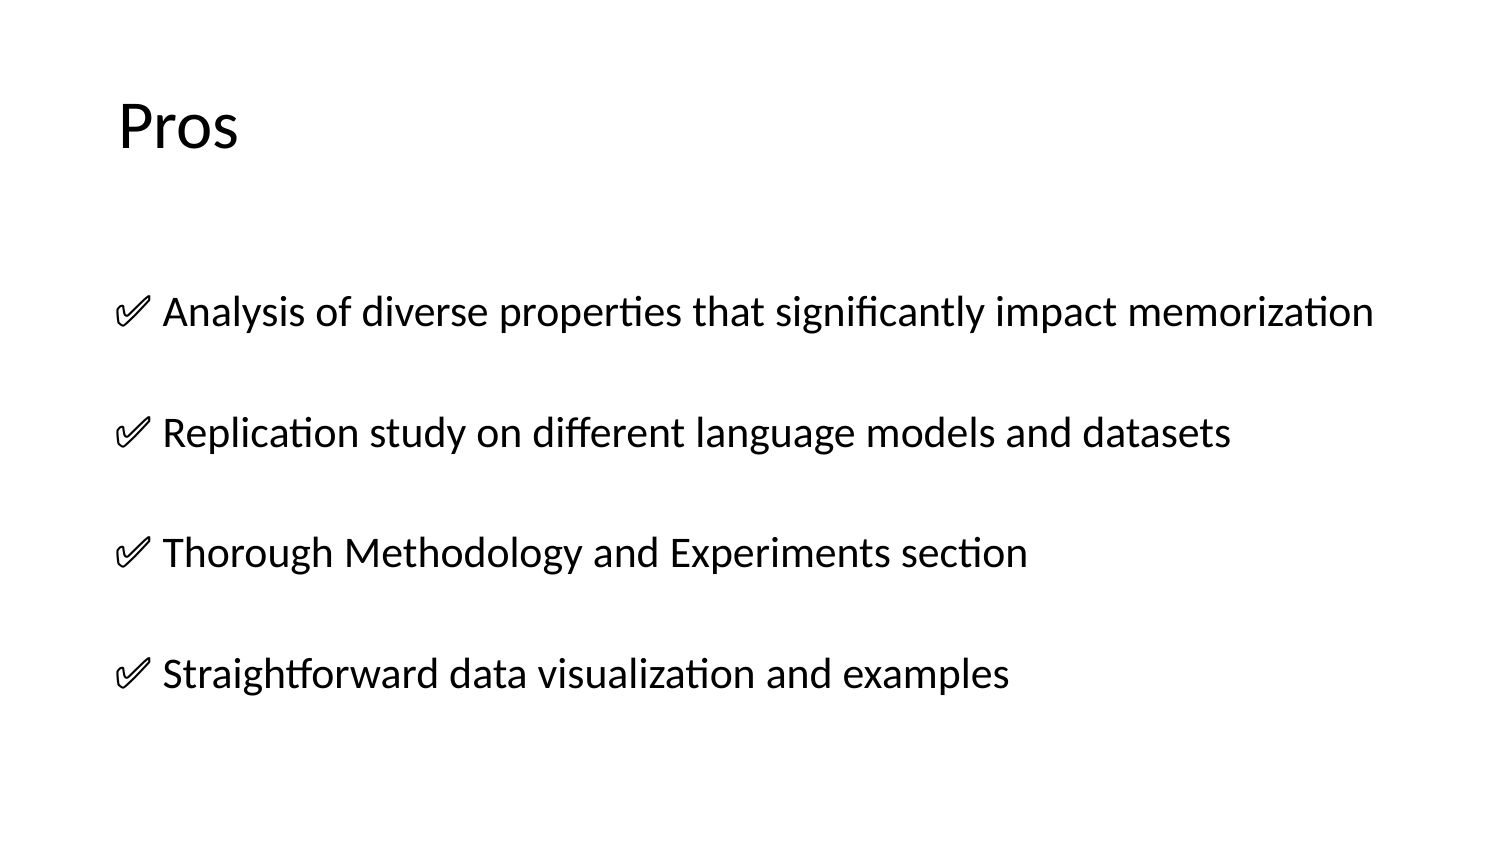

# Pros
✅ Analysis of diverse properties that significantly impact memorization
✅ Replication study on different language models and datasets
✅ Thorough Methodology and Experiments section
✅ Straightforward data visualization and examples